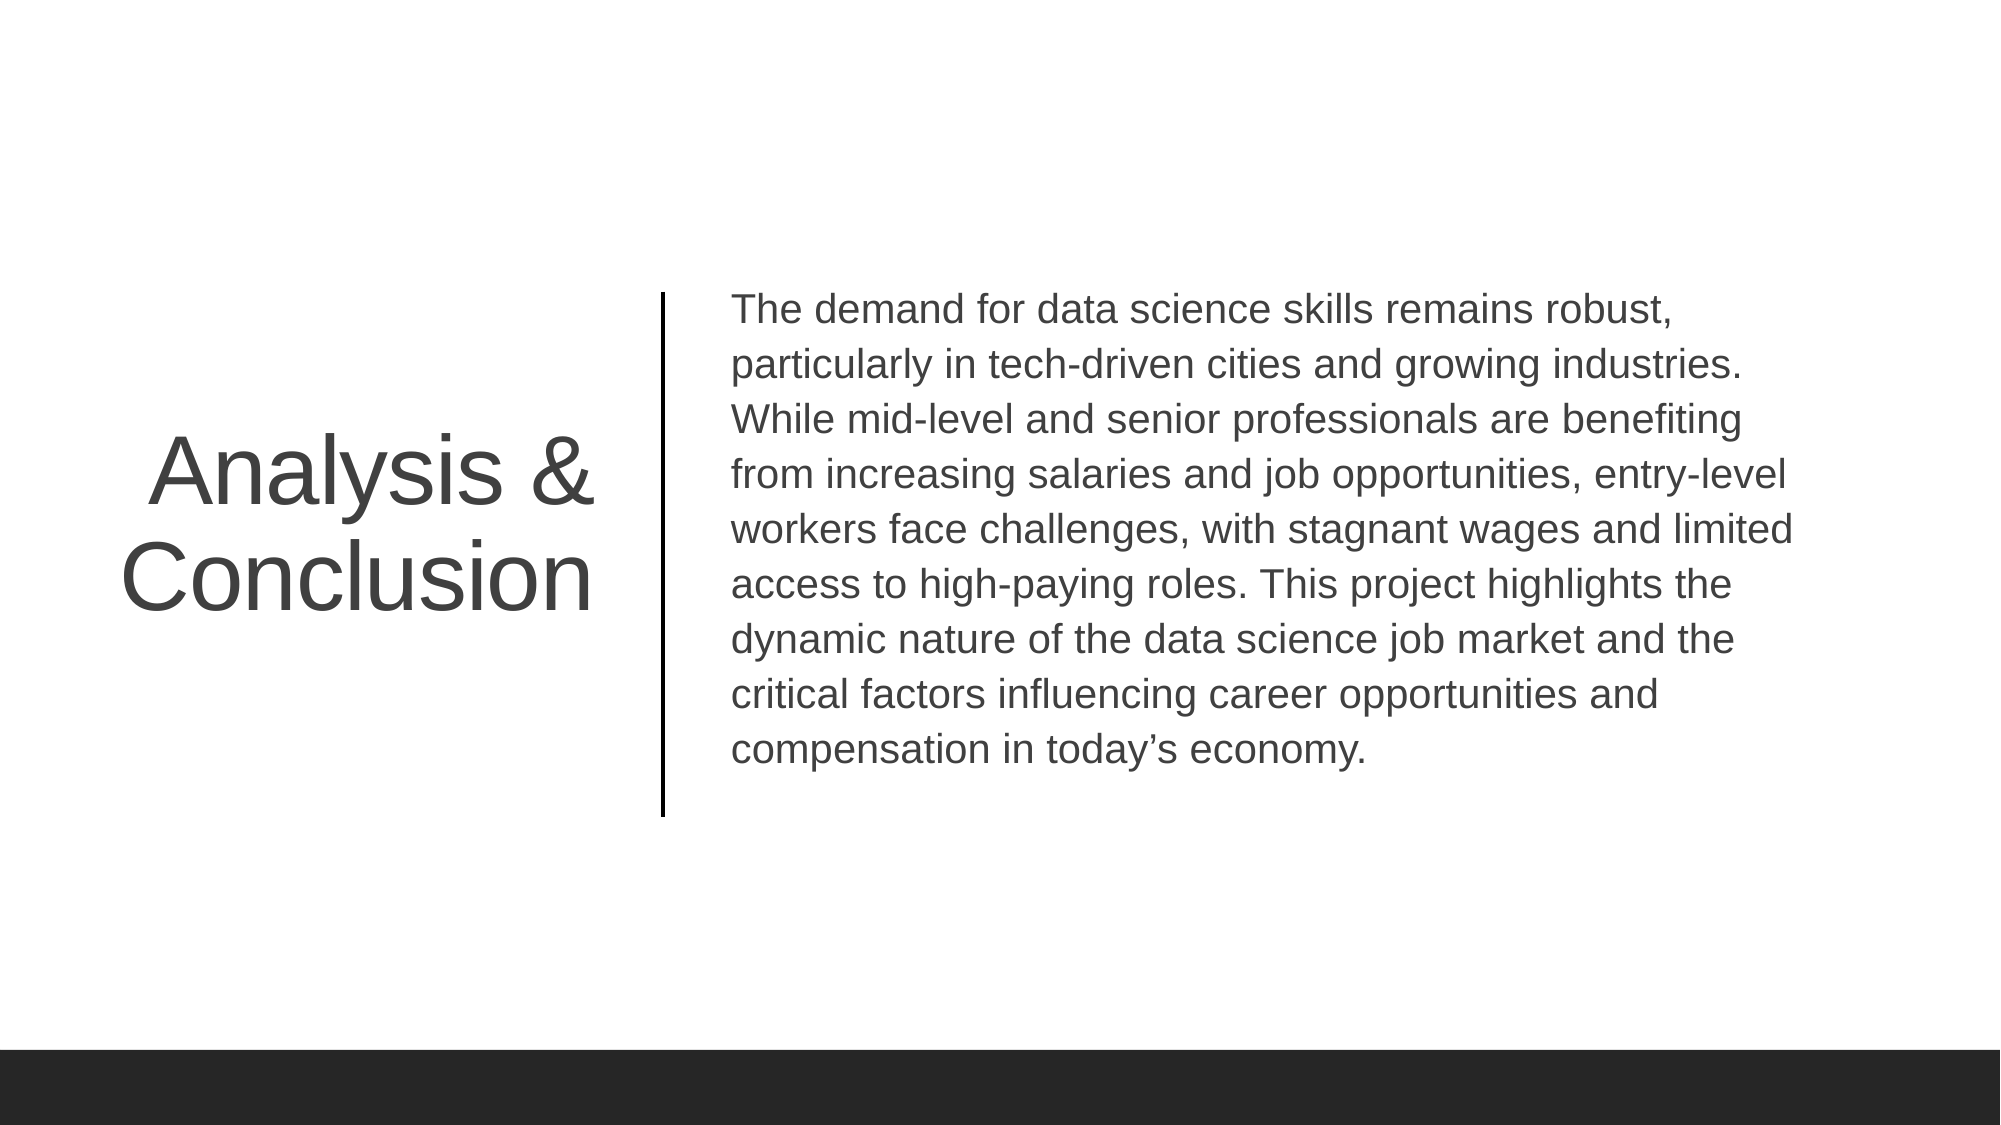

The demand for data science skills remains robust, particularly in tech-driven cities and growing industries. While mid-level and senior professionals are benefiting from increasing salaries and job opportunities, entry-level workers face challenges, with stagnant wages and limited access to high-paying roles. This project highlights the dynamic nature of the data science job market and the critical factors influencing career opportunities and compensation in today’s economy.
# Analysis & Conclusion